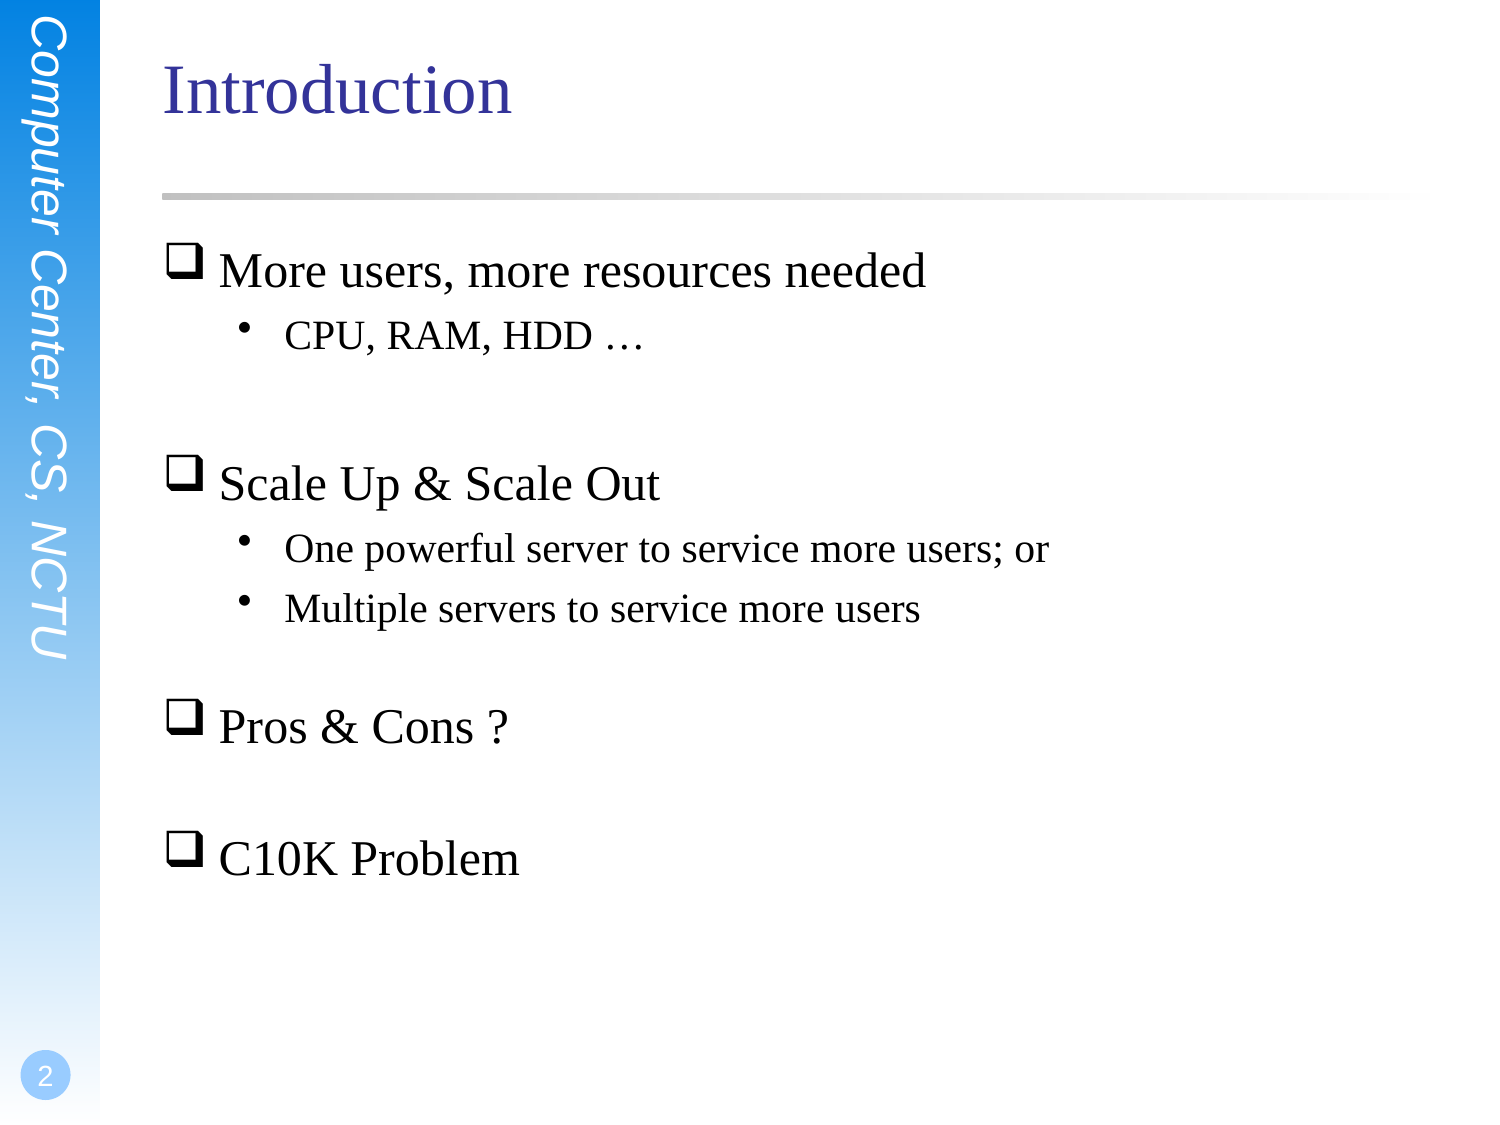

# Introduction
More users, more resources needed
CPU, RAM, HDD …

Scale Up & Scale Out
One powerful server to service more users; or
Multiple servers to service more users
Pros & Cons ?
C10K Problem